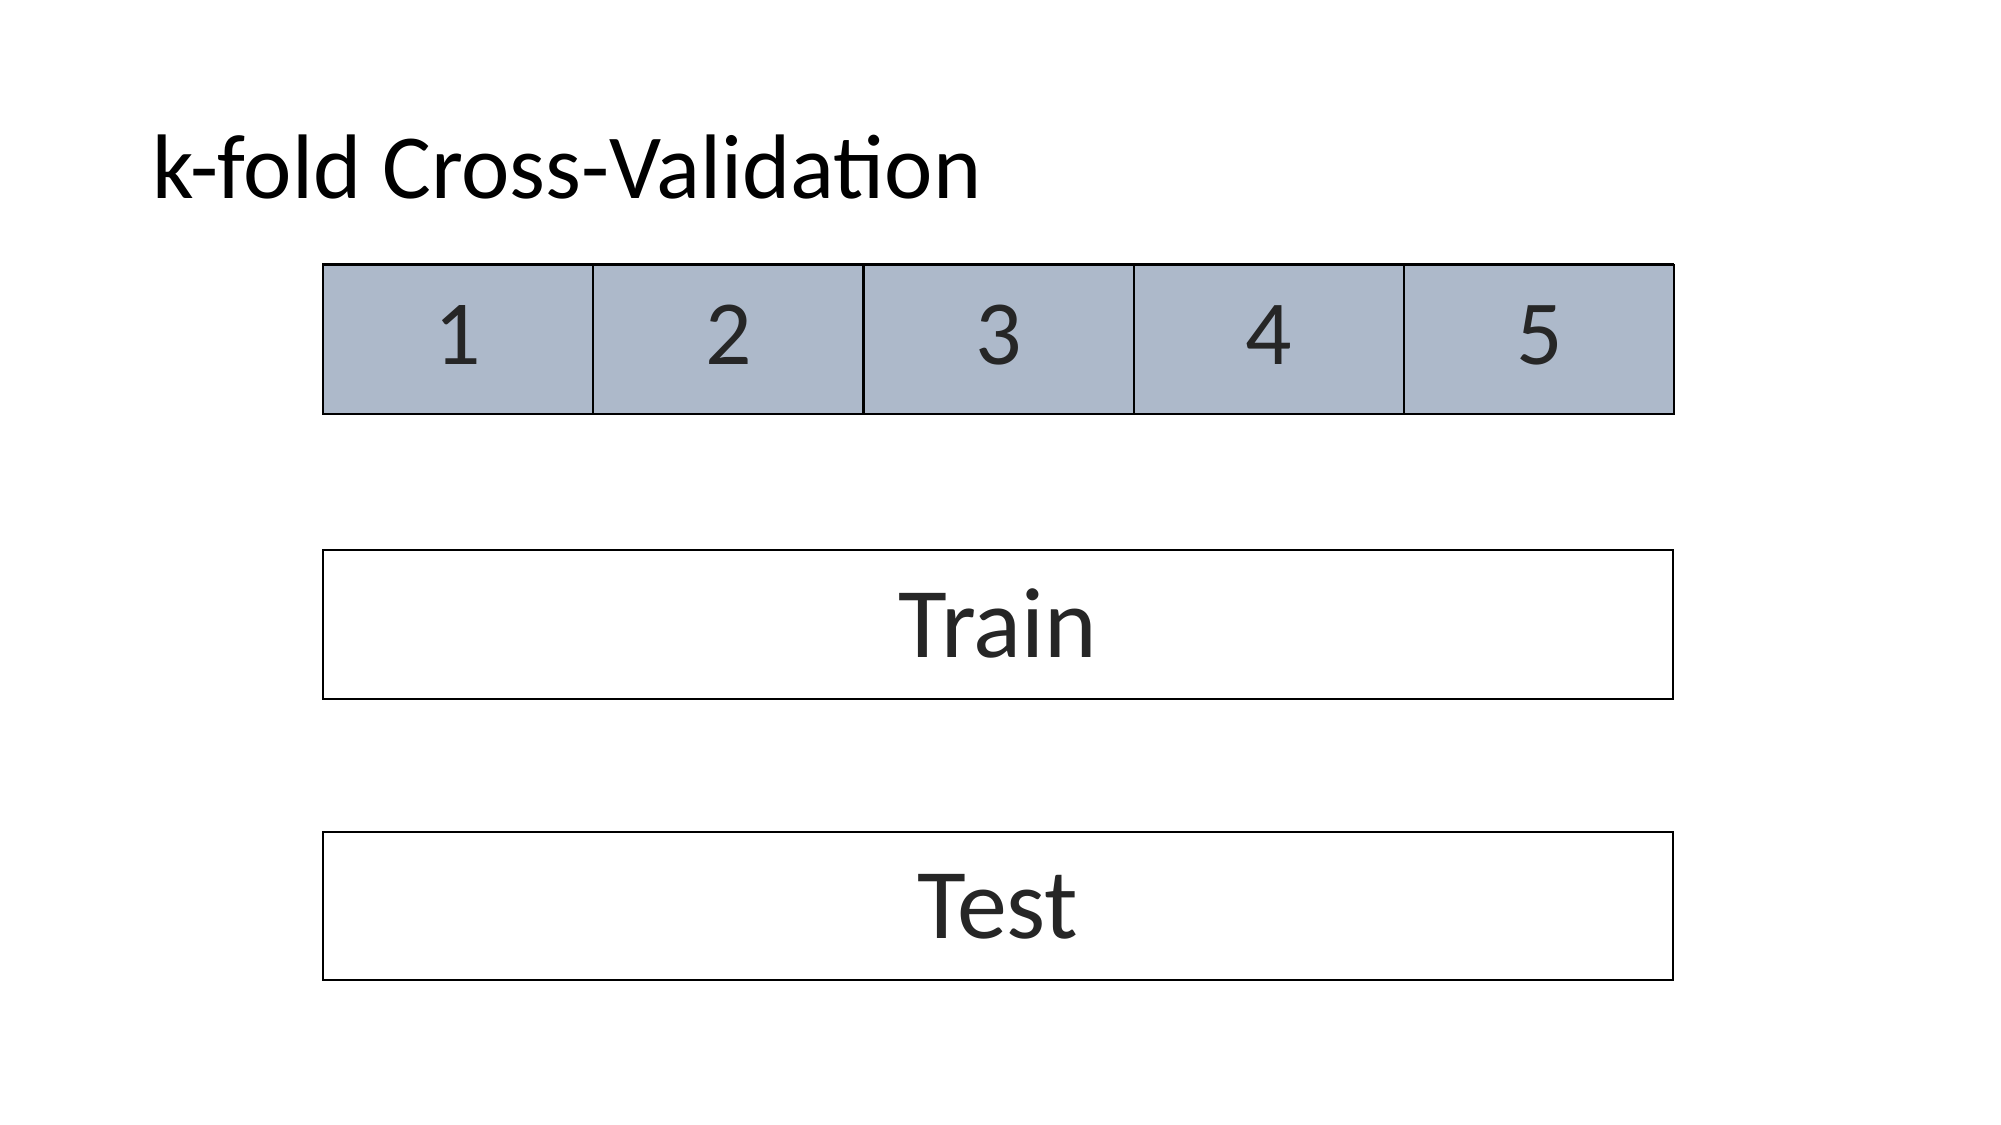

# k-fold Cross-Validation
Data

1
2
3
4
5
Train

Test